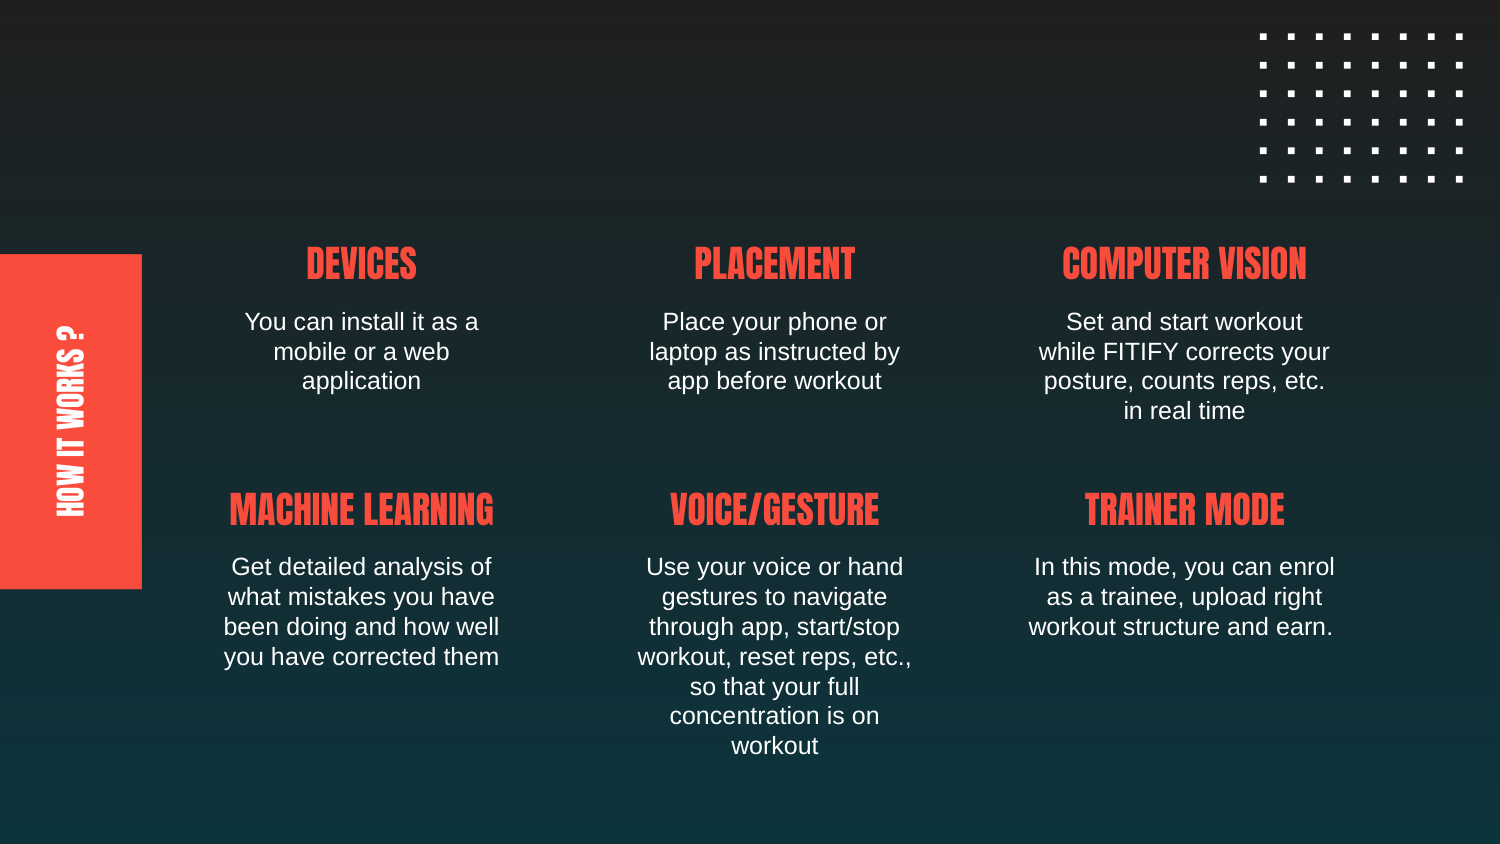

DEVICES
PLACEMENT
COMPUTER VISION
You can install it as a mobile or a web application
Place your phone or laptop as instructed by app before workout
Set and start workout while FITIFY corrects your posture, counts reps, etc. in real time

# HOW IT WORKS ?
VOICE/GESTURE
TRAINER MODE
MACHINE LEARNING
Get detailed analysis of what mistakes you have been doing and how well you have corrected them
Use your voice or hand gestures to navigate through app, start/stop workout, reset reps, etc., so that your full concentration is on workout
In this mode, you can enrol as a trainee, upload right workout structure and earn.